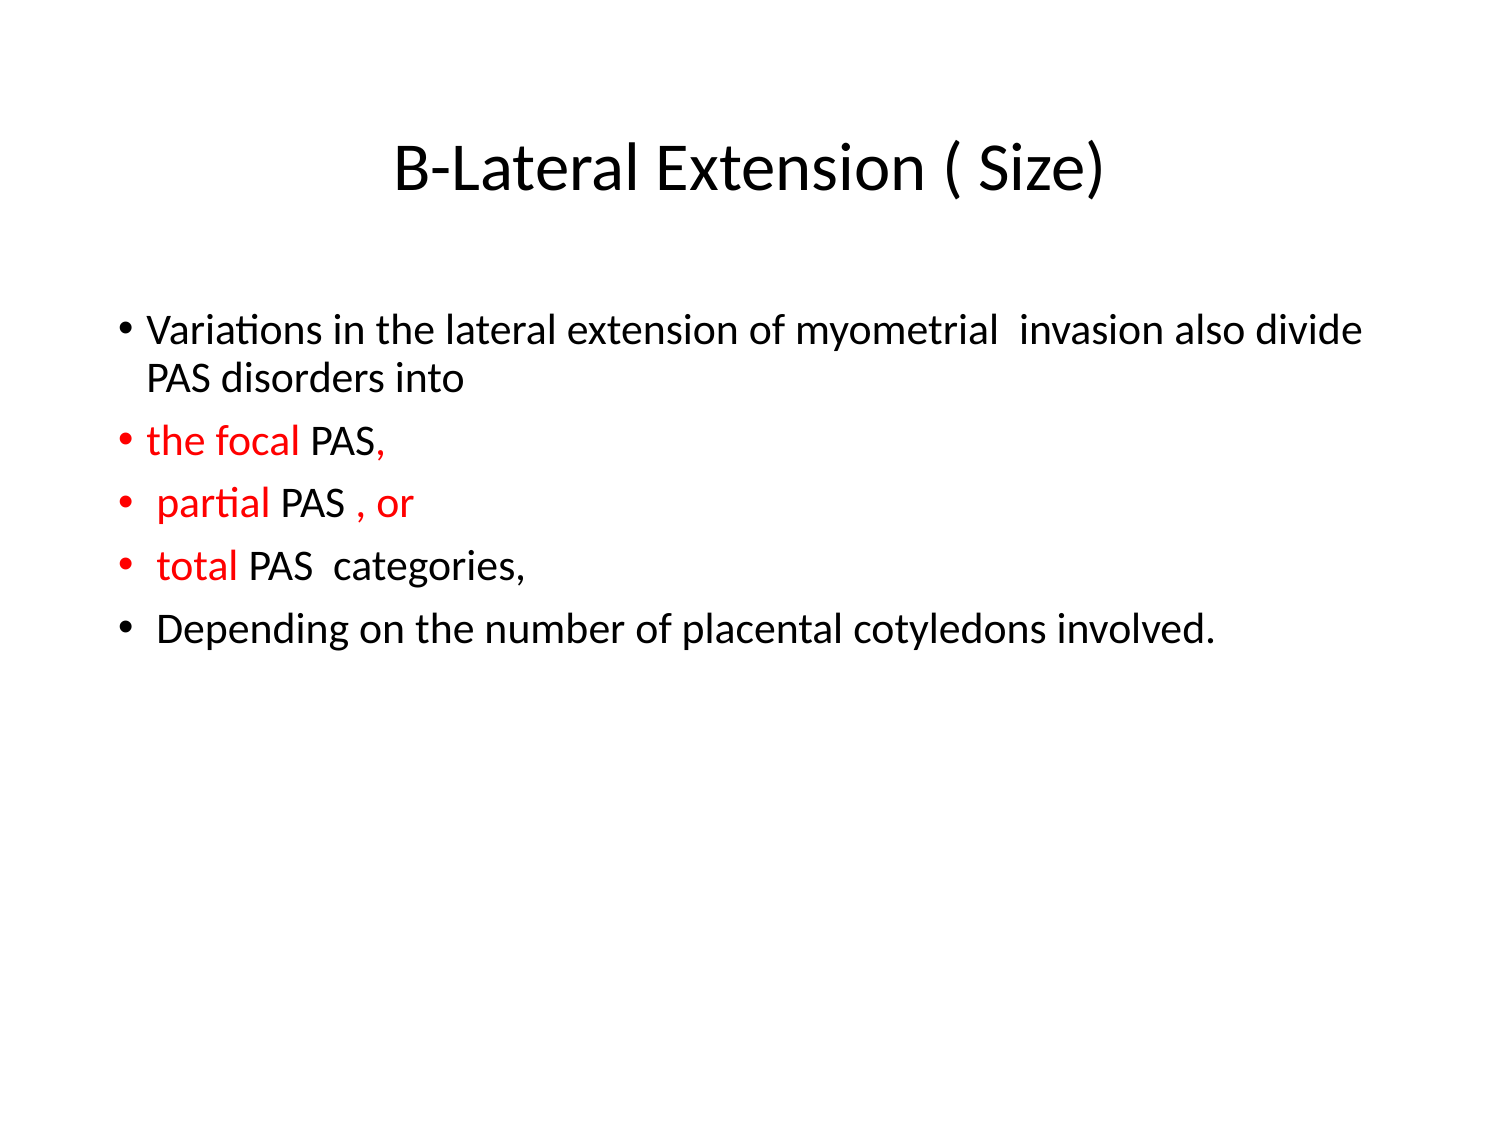

# B-Lateral Extension ( Size)
Variations in the lateral extension of myometrial  invasion also divide  PAS disorders into
the focal PAS,
 partial PAS , or
 total PAS  categories,
 Depending on the number of placental cotyledons involved.